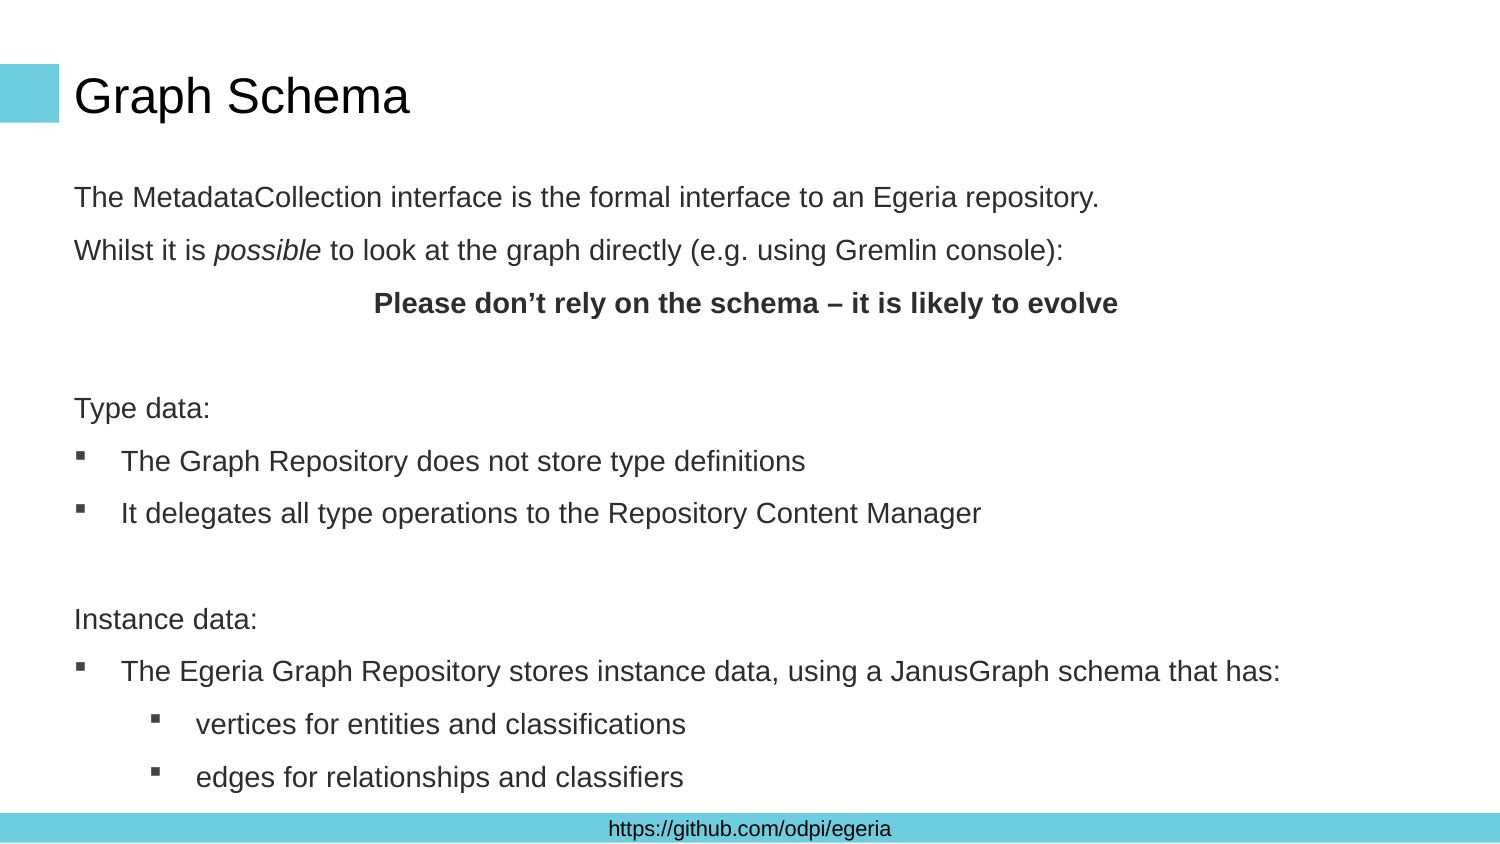

# Graph Schema
The MetadataCollection interface is the formal interface to an Egeria repository.
Whilst it is possible to look at the graph directly (e.g. using Gremlin console):
		Please don’t rely on the schema – it is likely to evolve

Type data:
The Graph Repository does not store type definitions
It delegates all type operations to the Repository Content Manager

Instance data:
The Egeria Graph Repository stores instance data, using a JanusGraph schema that has:
vertices for entities and classifications
edges for relationships and classifiers